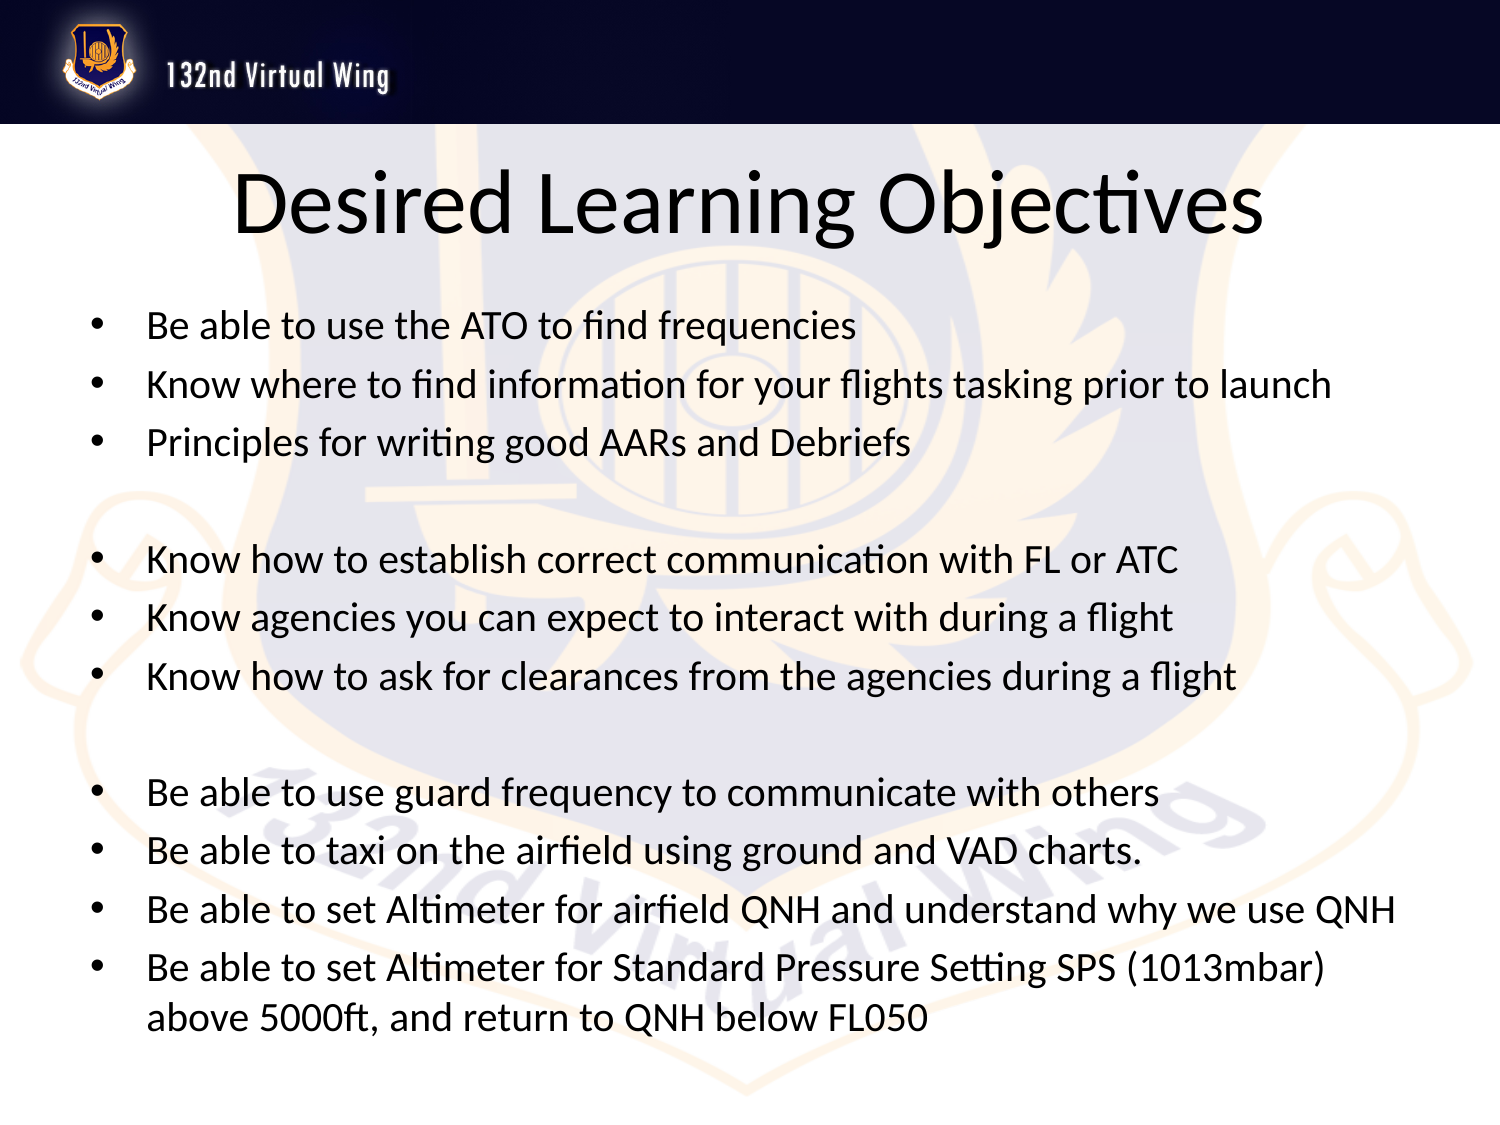

# Desired Learning Objectives
Be able to use the ATO to find frequencies
Know where to find information for your flights tasking prior to launch
Principles for writing good AARs and Debriefs

Know how to establish correct communication with FL or ATC
Know agencies you can expect to interact with during a flight
Know how to ask for clearances from the agencies during a flight

Be able to use guard frequency to communicate with others
Be able to taxi on the airfield using ground and VAD charts.
Be able to set Altimeter for airfield QNH and understand why we use QNH
Be able to set Altimeter for Standard Pressure Setting SPS (1013mbar) above 5000ft, and return to QNH below FL050